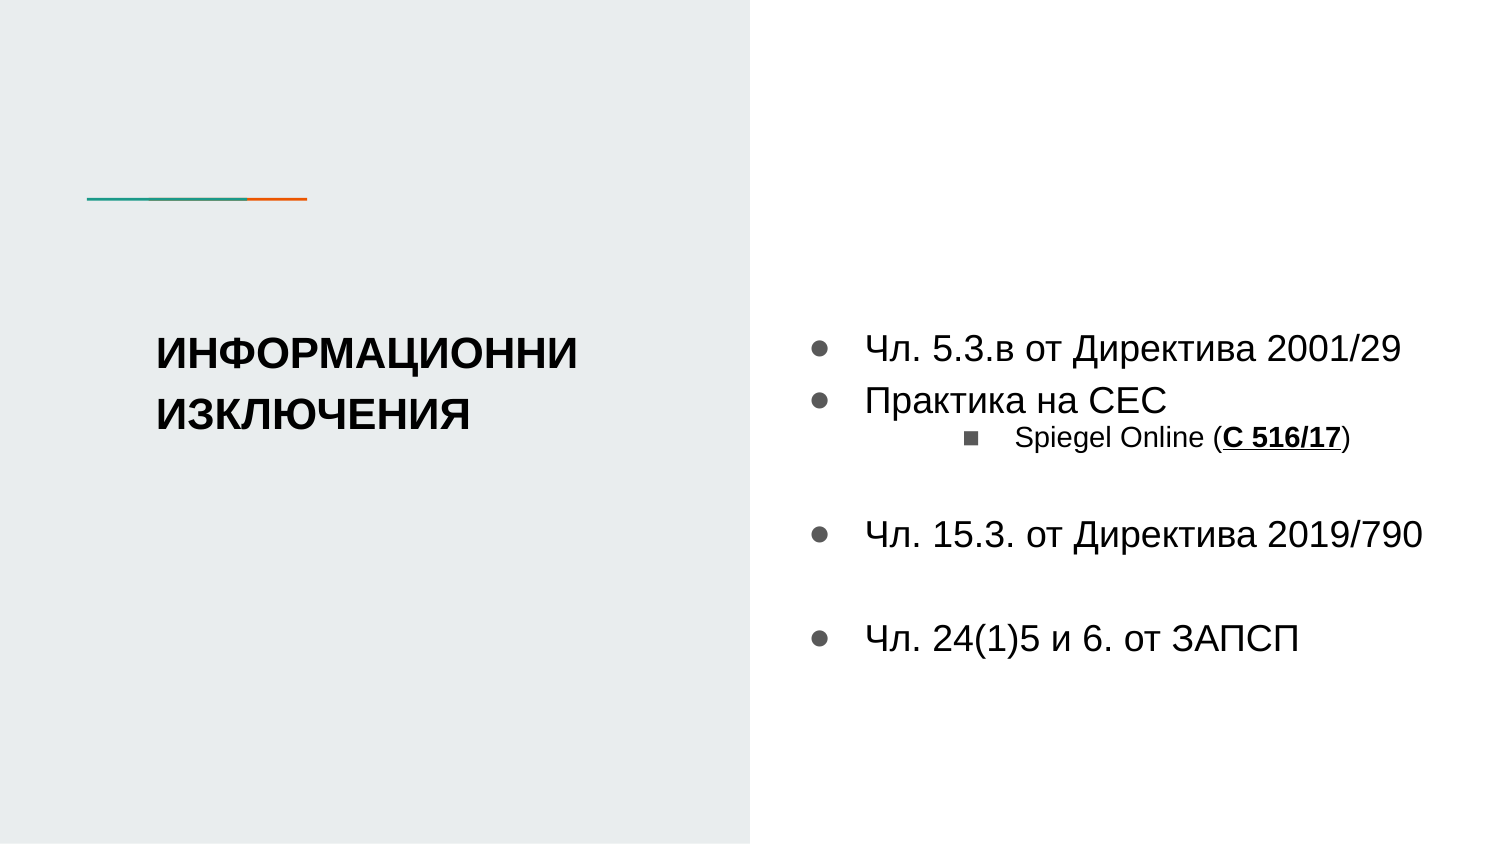

ИНФОРМАЦИОННИ ИЗКЛЮЧЕНИЯ
Чл. 5.3.в от Директива 2001/29
Практика на СЕС
Spiegel Online (C 516/17)

Чл. 15.3. от Директива 2019/790

Чл. 24(1)5 и 6. от ЗАПСП